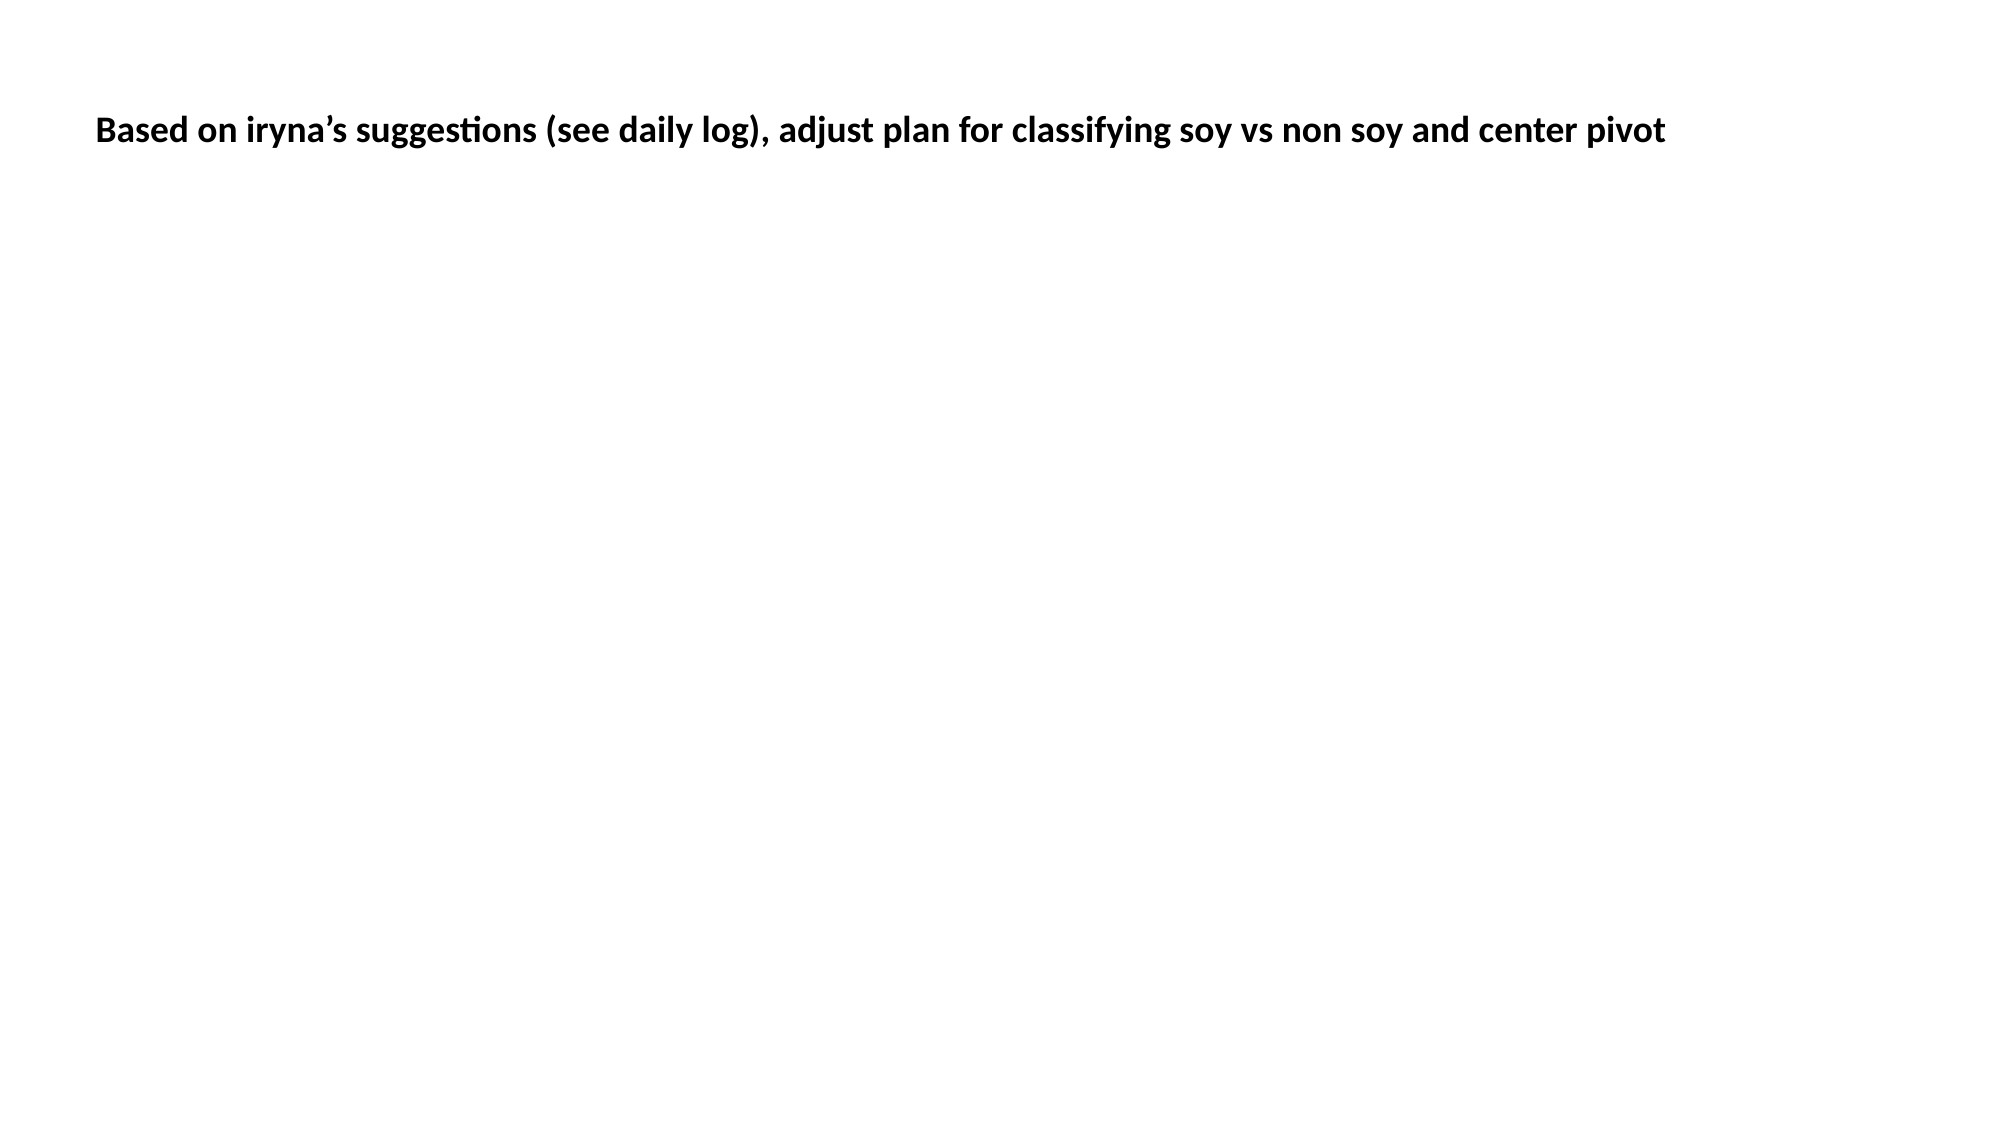

Based on iryna’s suggestions (see daily log), adjust plan for classifying soy vs non soy and center pivot